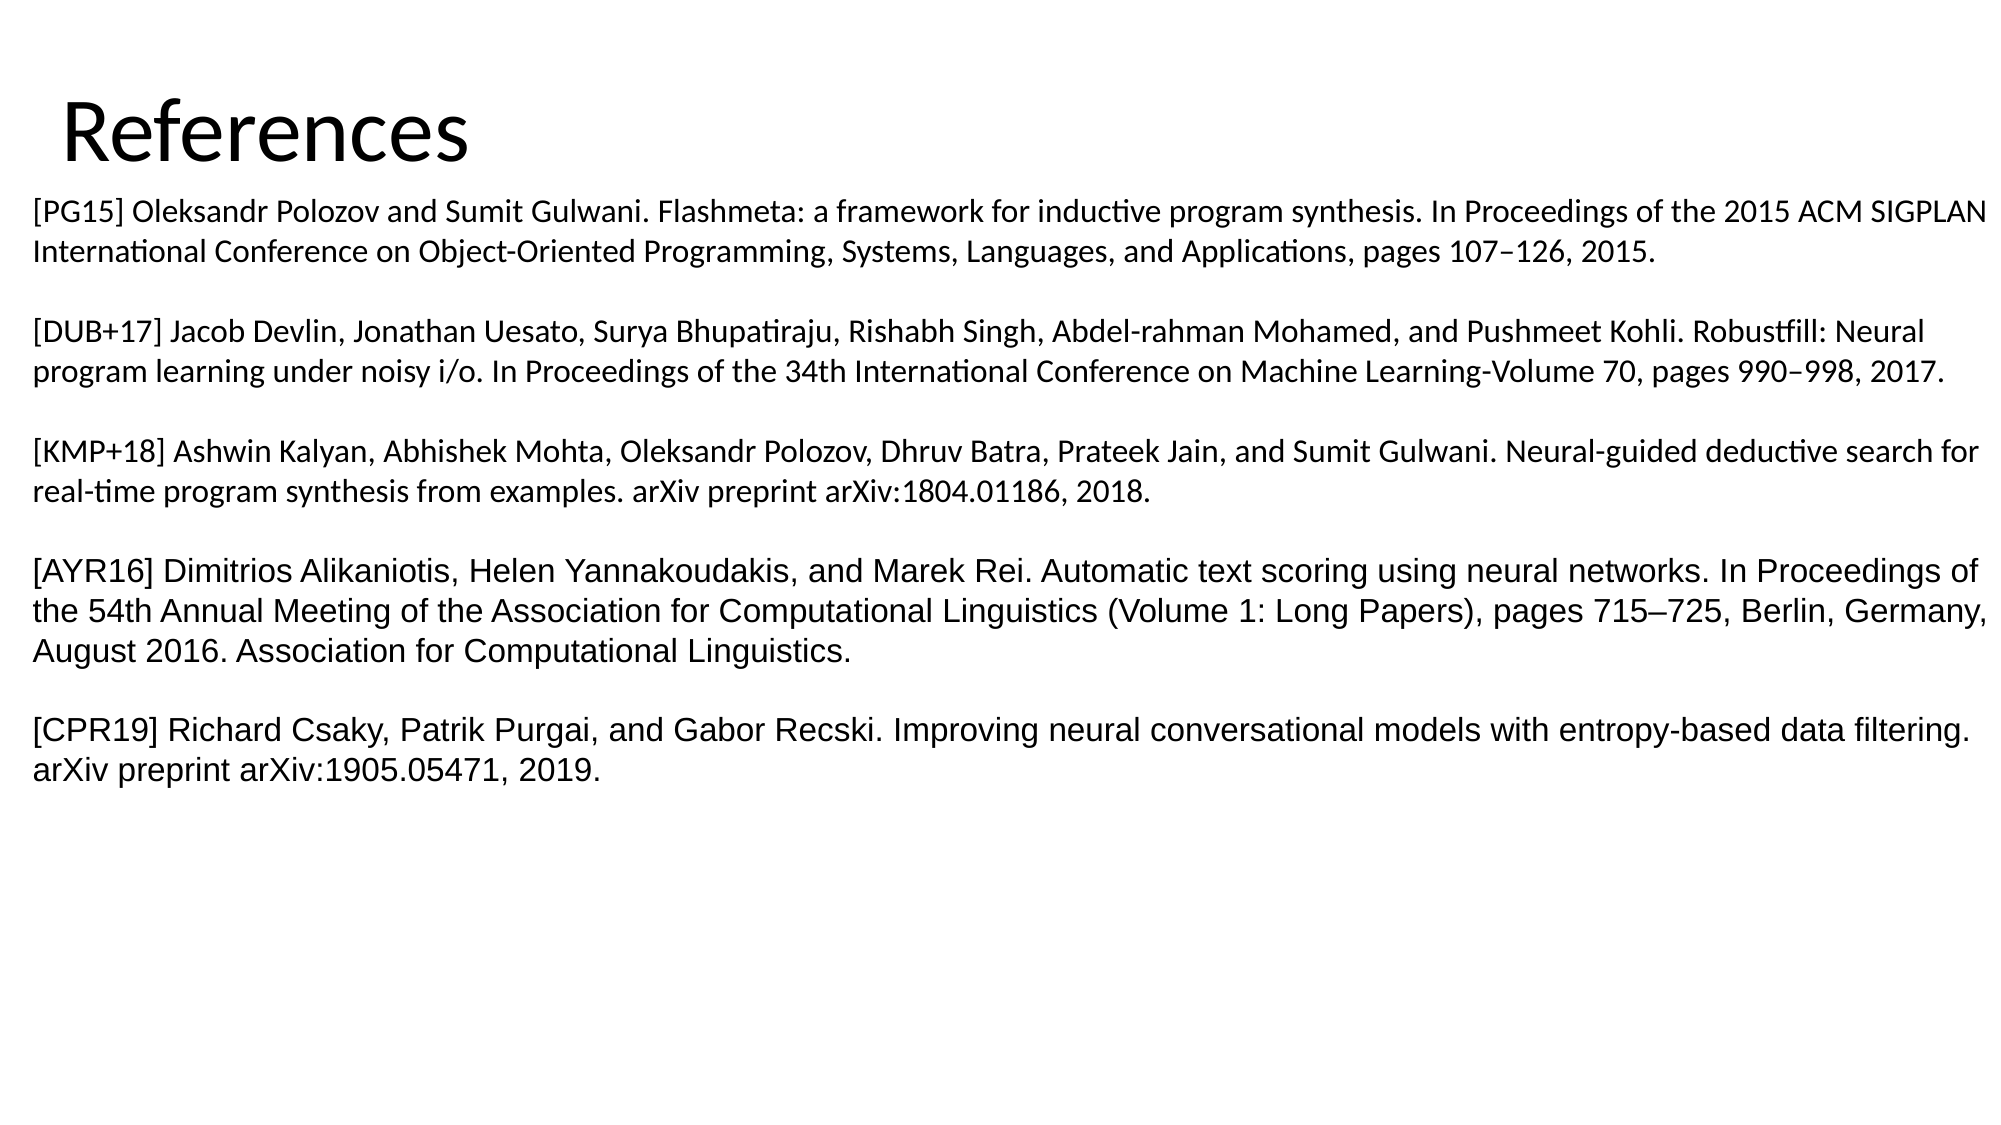

# References
[PG15] Oleksandr Polozov and Sumit Gulwani. Flashmeta: a framework for inductive program synthesis. In Proceedings of the 2015 ACM SIGPLAN International Conference on Object-Oriented Programming, Systems, Languages, and Applications, pages 107–126, 2015.
[DUB+17] Jacob Devlin, Jonathan Uesato, Surya Bhupatiraju, Rishabh Singh, Abdel-rahman Mohamed, and Pushmeet Kohli. Robustfill: Neural program learning under noisy i/o. In Proceedings of the 34th International Conference on Machine Learning-Volume 70, pages 990–998, 2017.

[KMP+18] Ashwin Kalyan, Abhishek Mohta, Oleksandr Polozov, Dhruv Batra, Prateek Jain, and Sumit Gulwani. Neural-guided deductive search for real-time program synthesis from examples. arXiv preprint arXiv:1804.01186, 2018.

[AYR16] Dimitrios Alikaniotis, Helen Yannakoudakis, and Marek Rei. Automatic text scoring using neural networks. In Proceedings of the 54th Annual Meeting of the Association for Computational Linguistics (Volume 1: Long Papers), pages 715–725, Berlin, Germany, August 2016. Association for Computational Linguistics.

[CPR19] Richard Csaky, Patrik Purgai, and Gabor Recski. Improving neural conversational models with entropy-based data filtering. arXiv preprint arXiv:1905.05471, 2019.